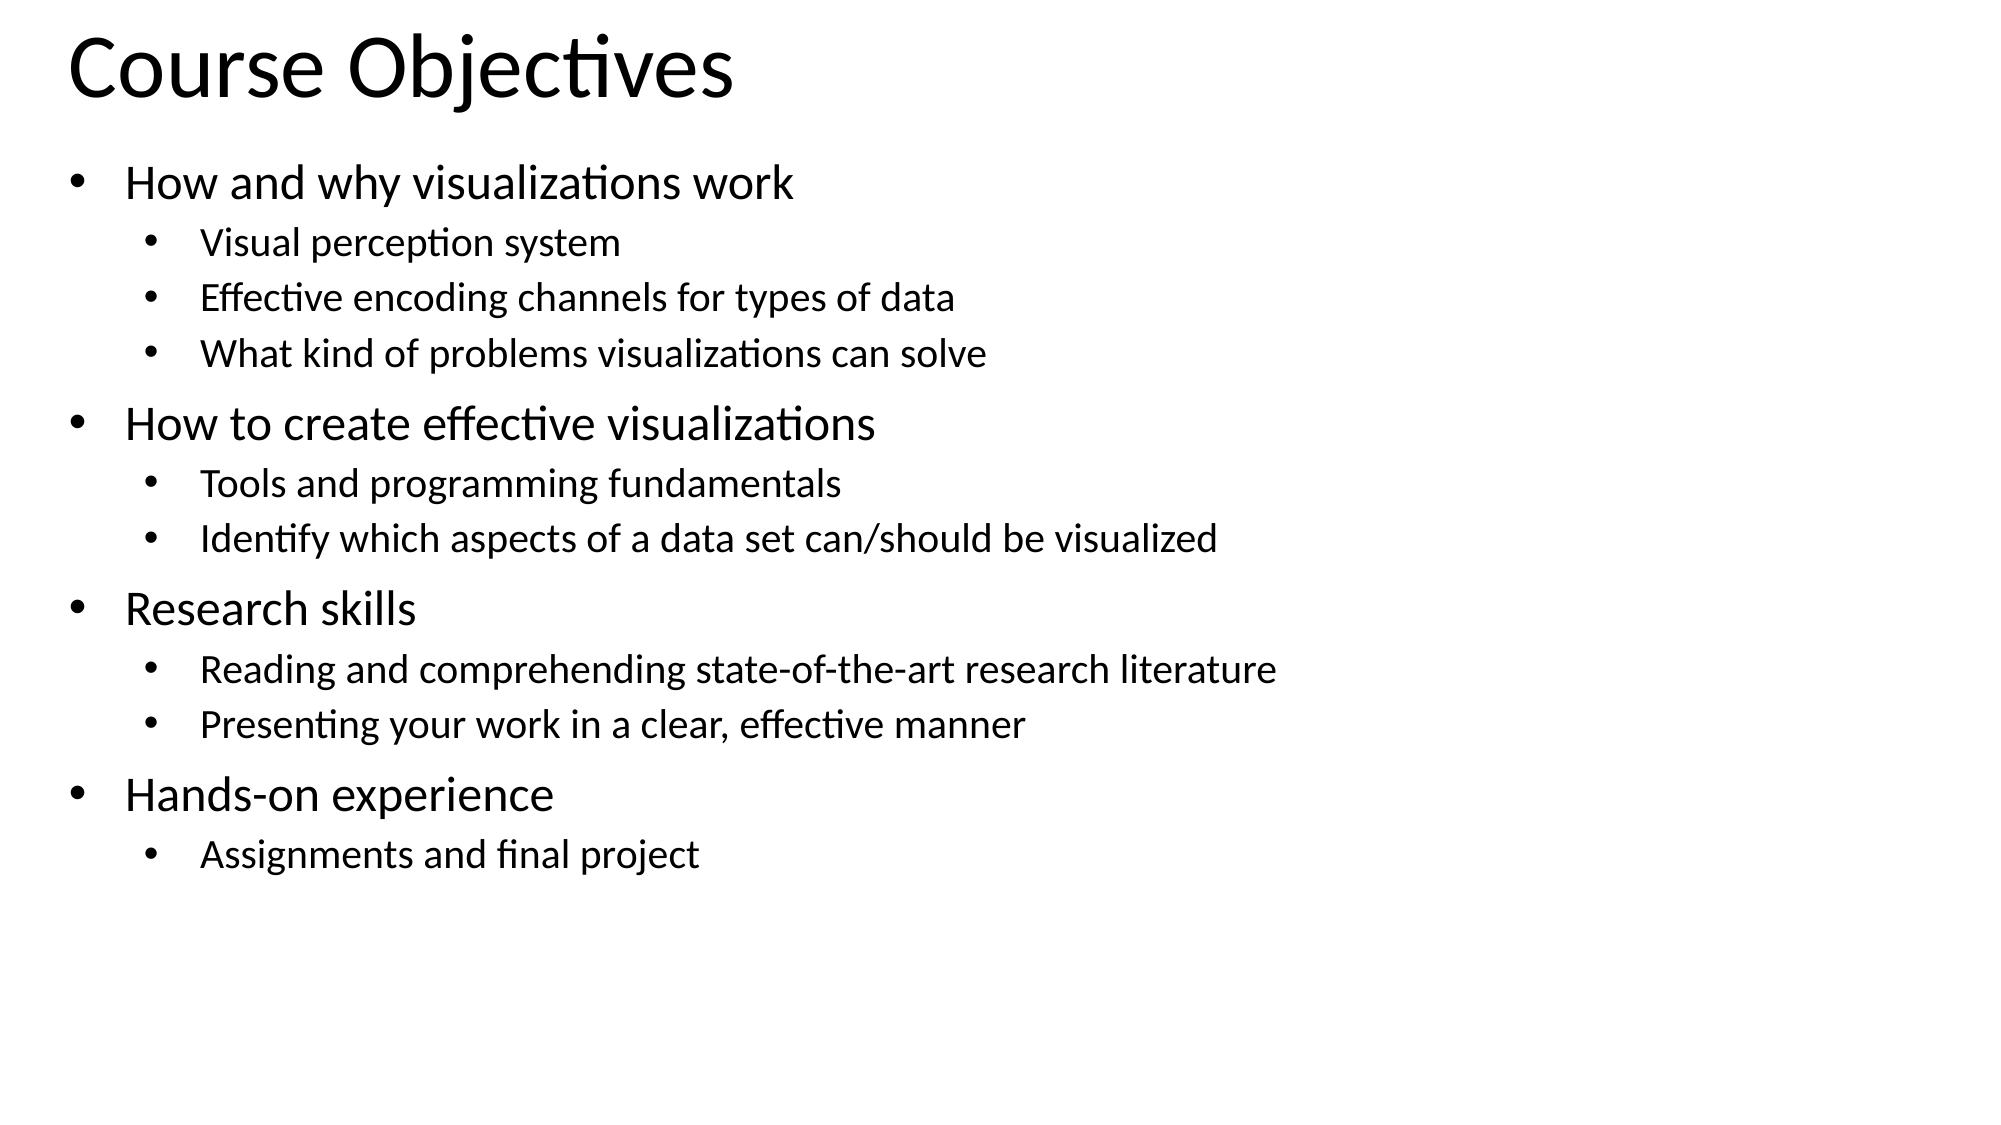

Course Objectives
How and why visualizations work
Visual perception system
Effective encoding channels for types of data
What kind of problems visualizations can solve
How to create effective visualizations
Tools and programming fundamentals
Identify which aspects of a data set can/should be visualized
Research skills
Reading and comprehending state-of-the-art research literature
Presenting your work in a clear, effective manner
Hands-on experience
Assignments and final project